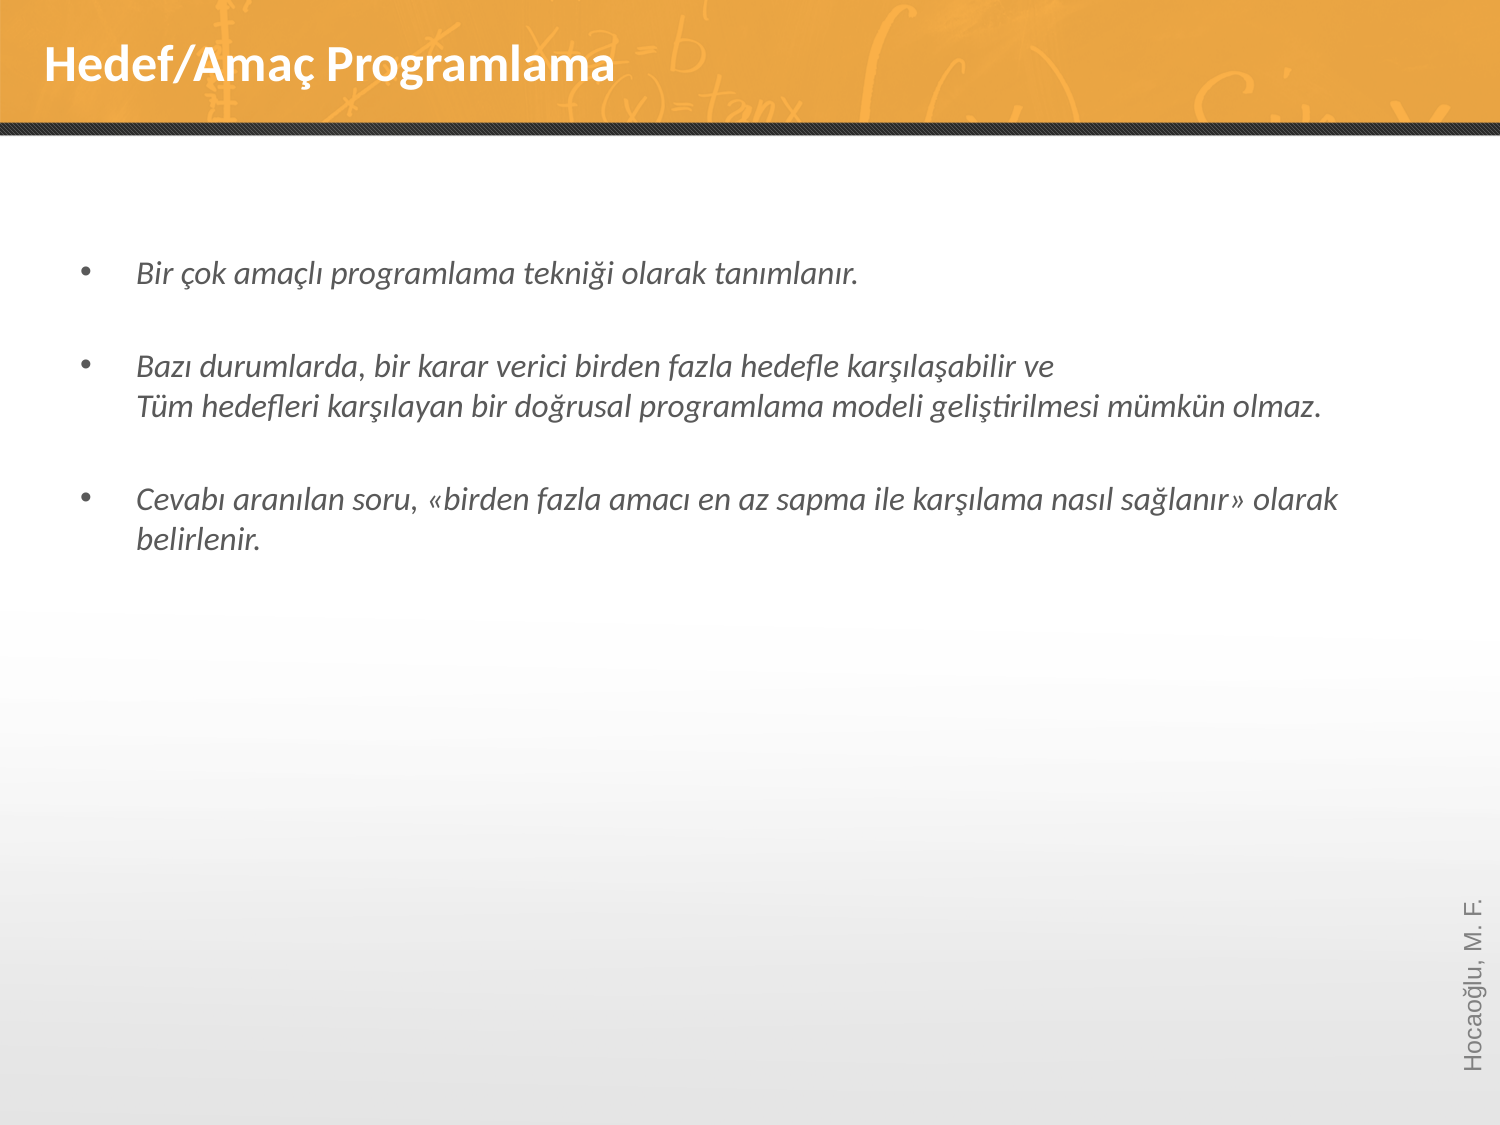

# Hedef/Amaç Programlama
Bir çok amaçlı programlama tekniği olarak tanımlanır.

Bazı durumlarda, bir karar verici birden fazla hedefle karşılaşabilir ve
Tüm hedefleri karşılayan bir doğrusal programlama modeli geliştirilmesi mümkün olmaz.

Cevabı aranılan soru, «birden fazla amacı en az sapma ile karşılama nasıl sağlanır» olarak belirlenir.